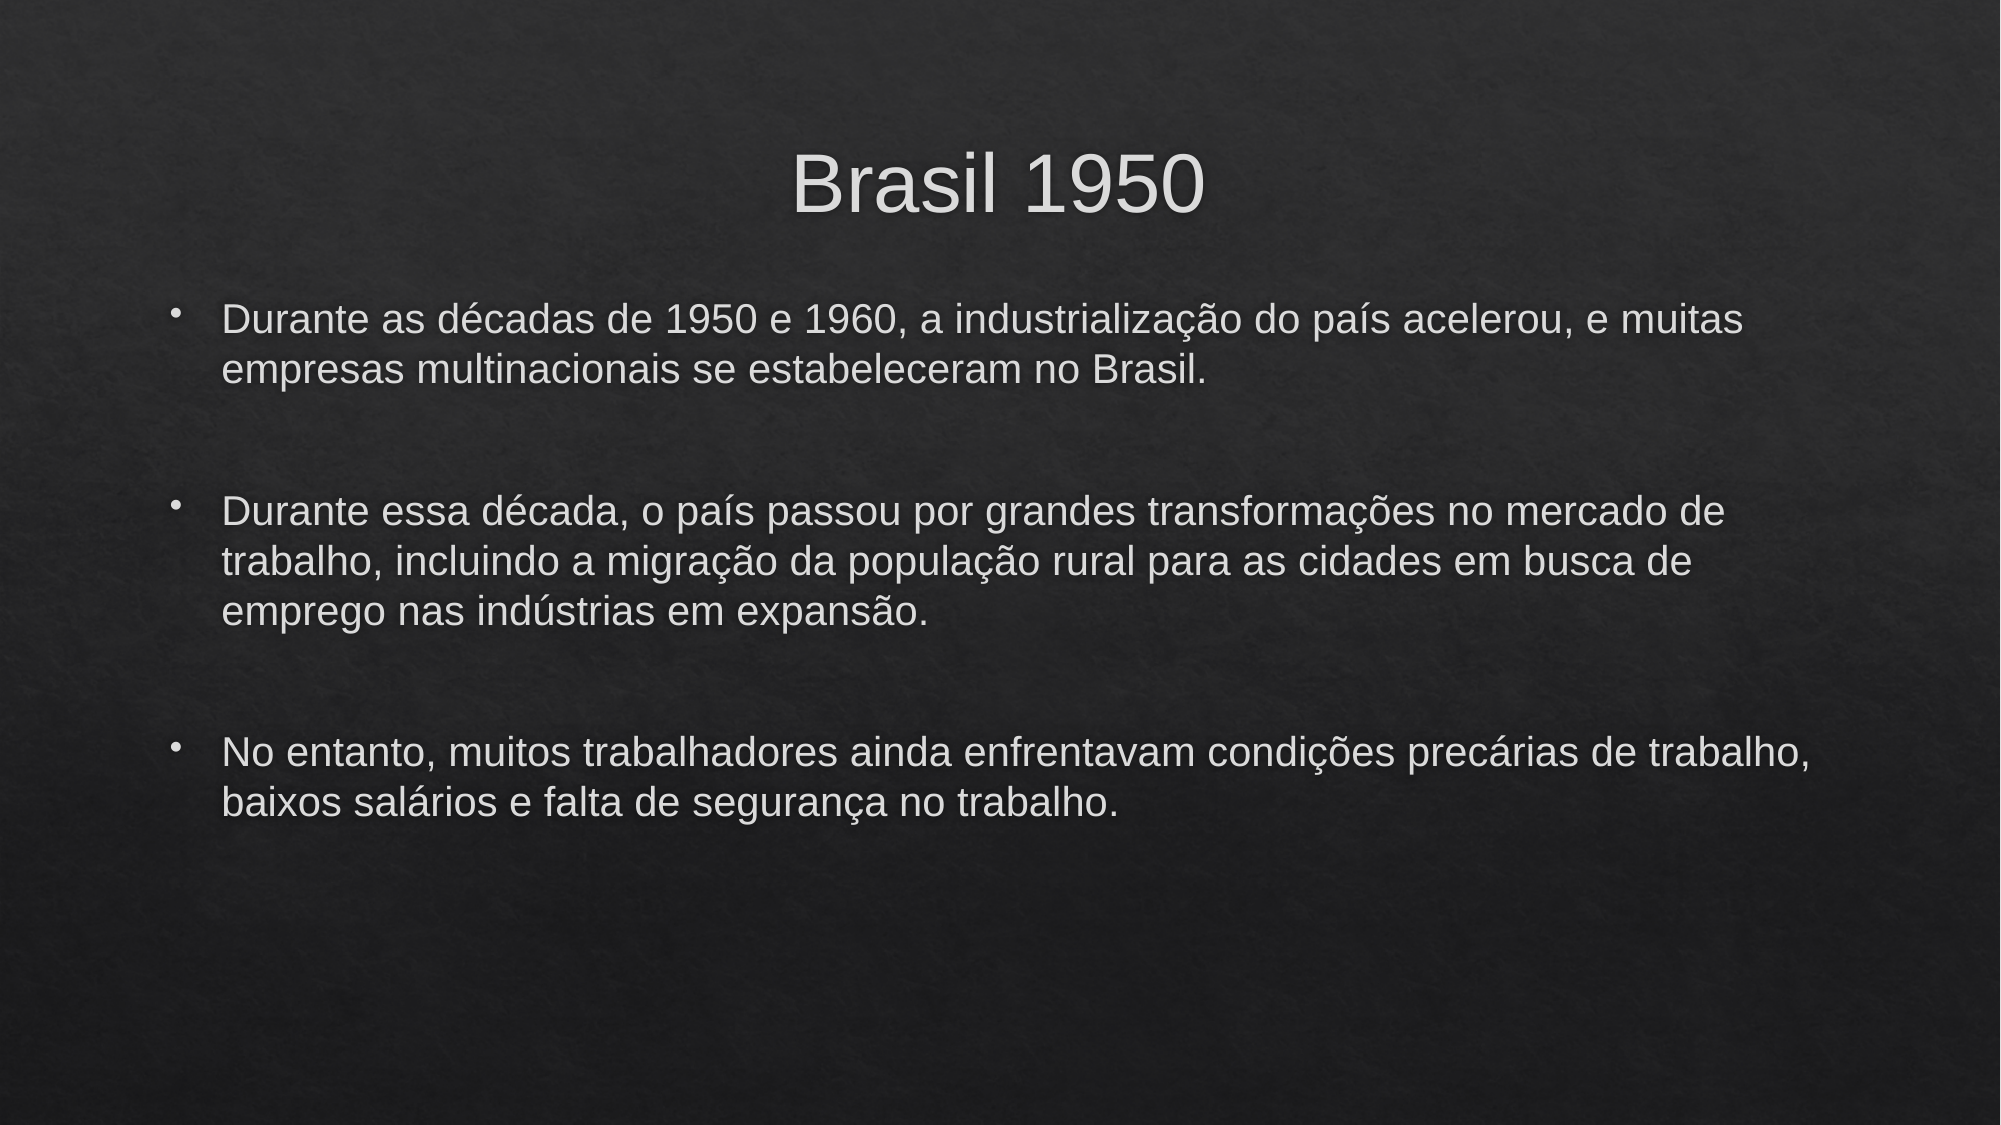

# Brasil 1950
Durante as décadas de 1950 e 1960, a industrialização do país acelerou, e muitas empresas multinacionais se estabeleceram no Brasil.

Durante essa década, o país passou por grandes transformações no mercado de trabalho, incluindo a migração da população rural para as cidades em busca de emprego nas indústrias em expansão.

No entanto, muitos trabalhadores ainda enfrentavam condições precárias de trabalho, baixos salários e falta de segurança no trabalho.